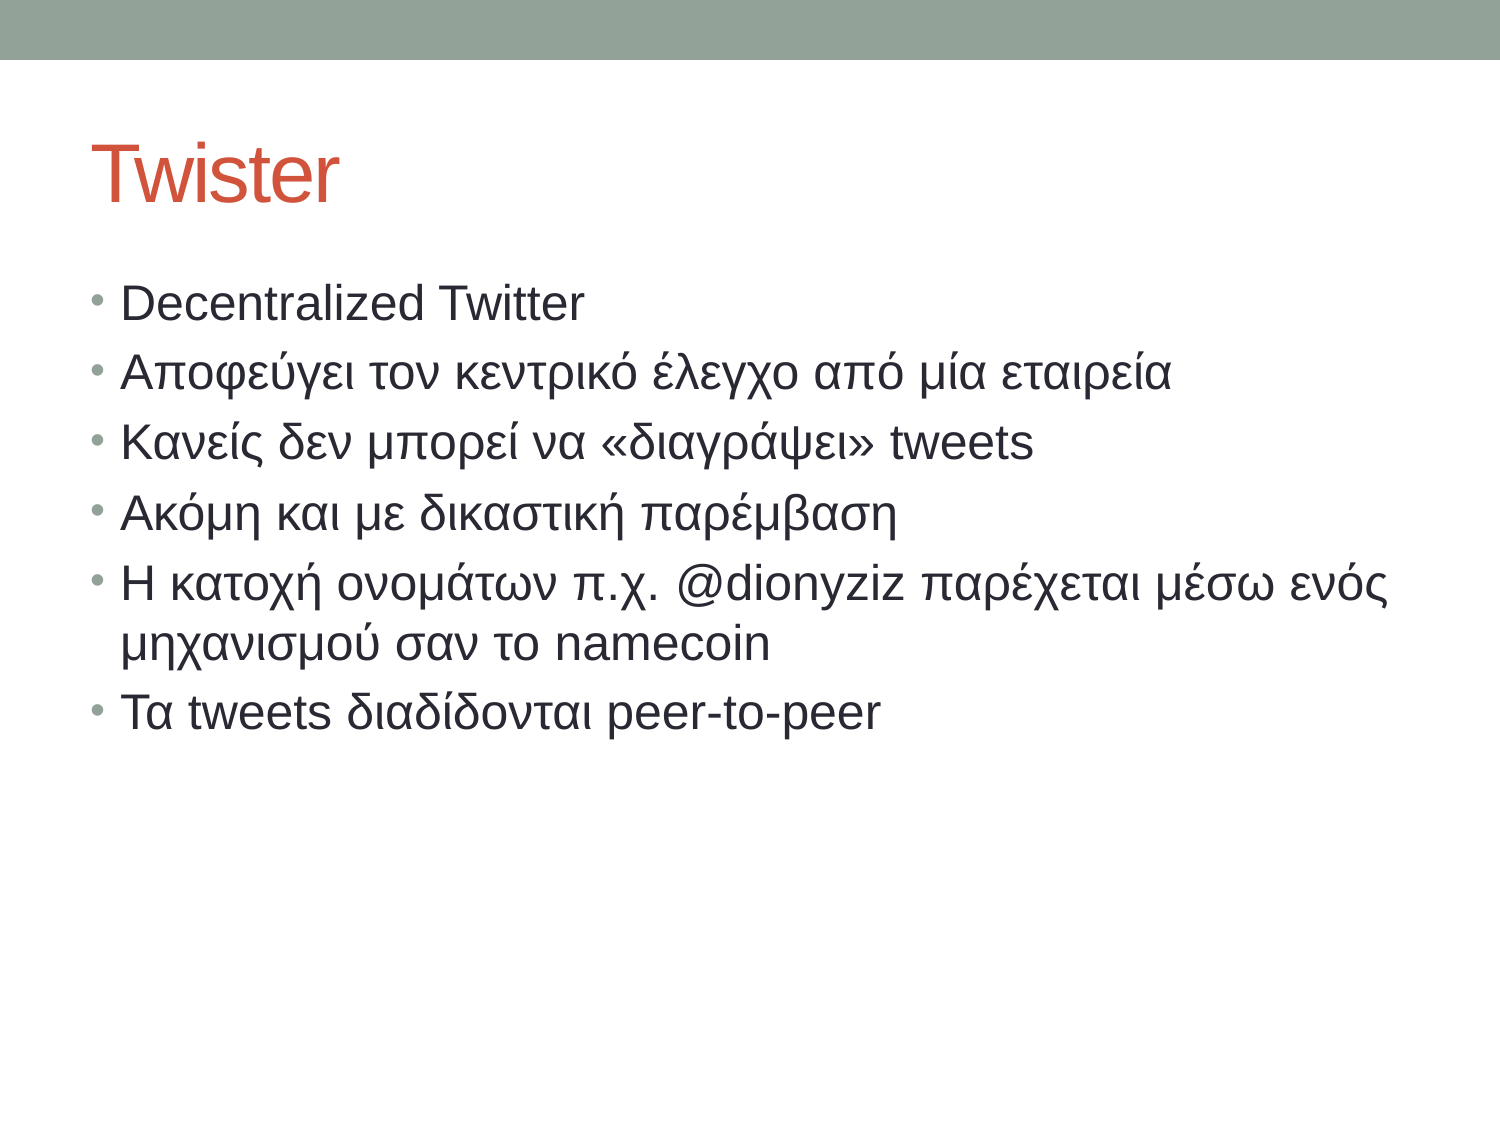

# Twister
Decentralized Twitter
Αποφεύγει τον κεντρικό έλεγχο από μία εταιρεία
Κανείς δεν μπορεί να «διαγράψει» tweets
Ακόμη και με δικαστική παρέμβαση
Η κατοχή ονομάτων π.χ. @dionyziz παρέχεται μέσω ενός μηχανισμού σαν το namecoin
Τα tweets διαδίδονται peer-to-peer